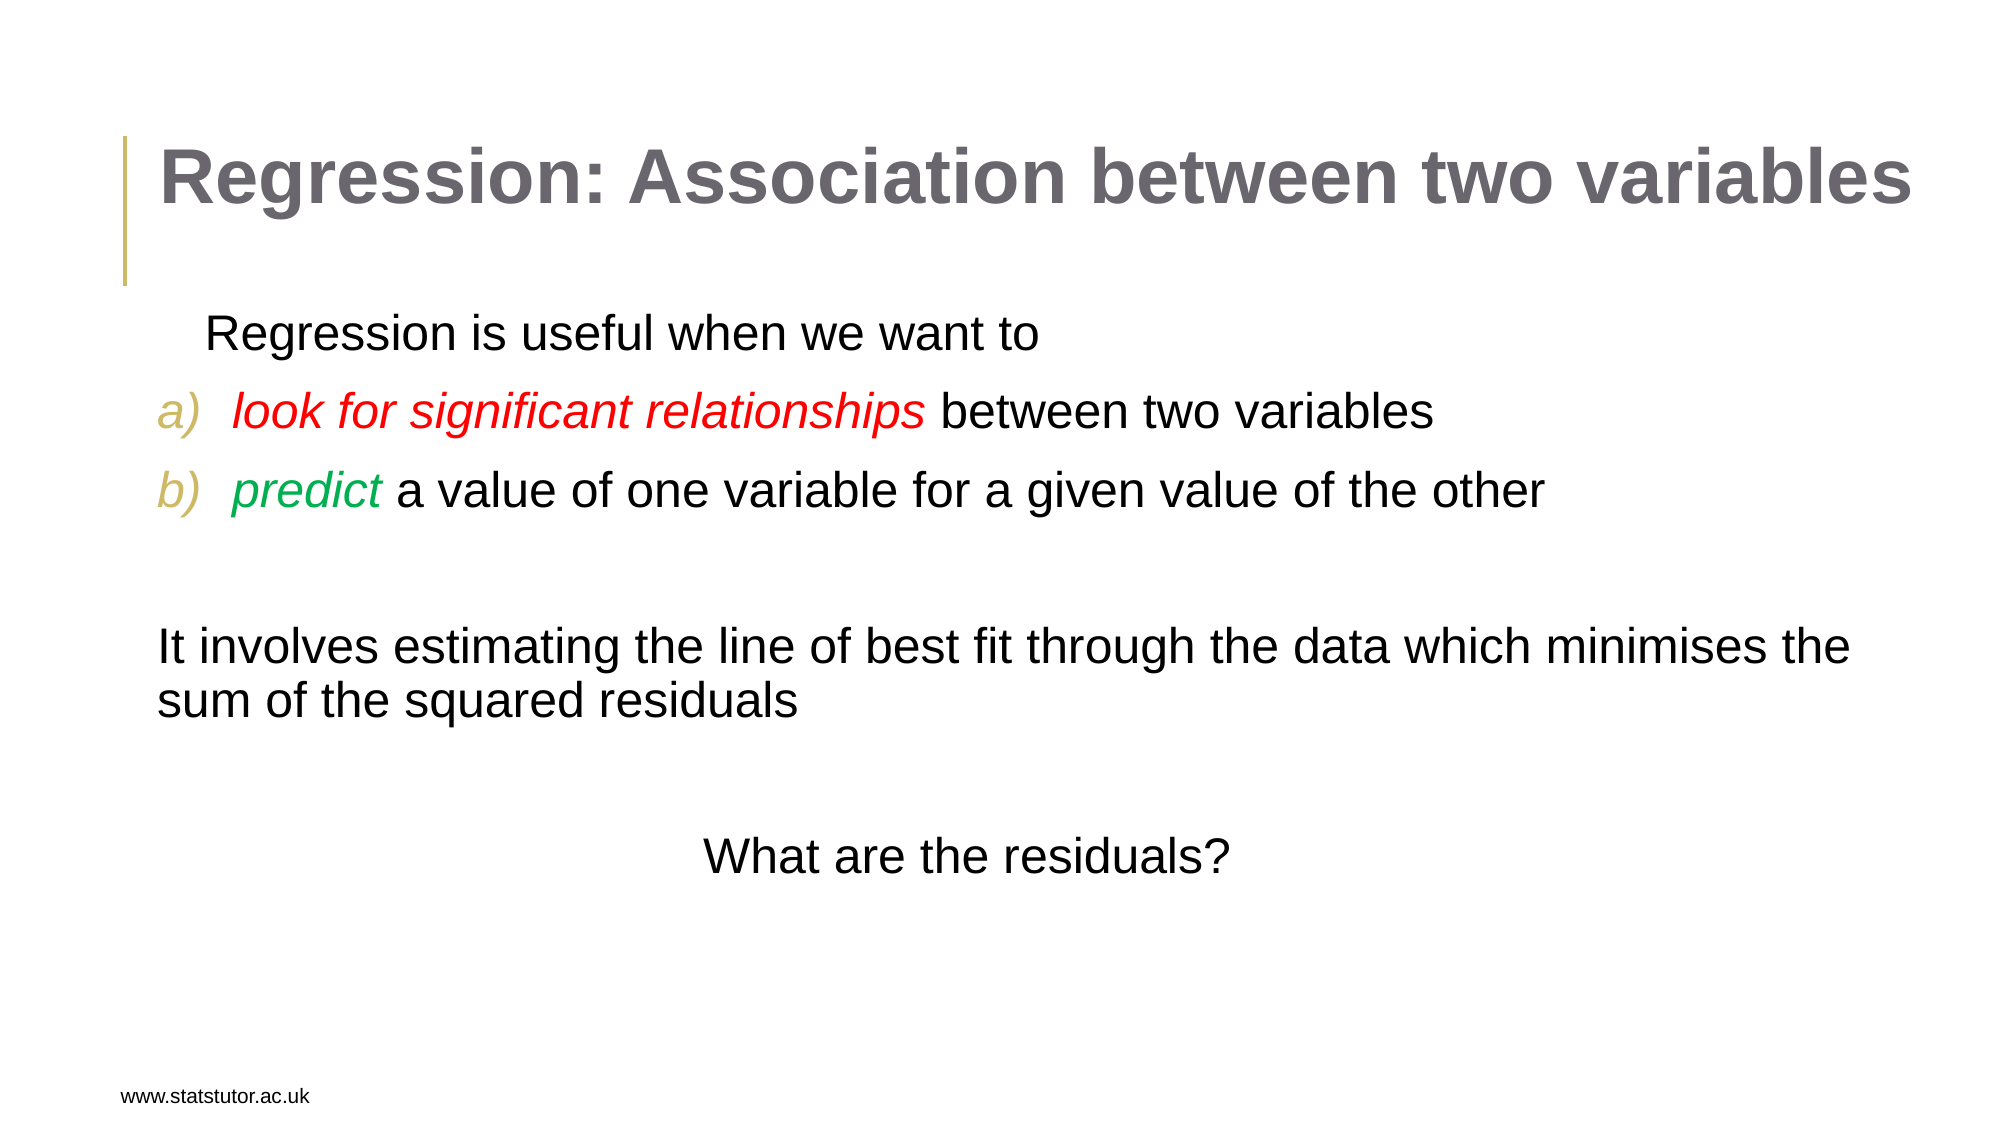

Regression: Association between two variables
Regression is useful when we want to
look for significant relationships between two variables
predict a value of one variable for a given value of the other

It involves estimating the line of best fit through the data which minimises the sum of the squared residuals

                                       What are the residuals?

www.statstutor.ac.uk